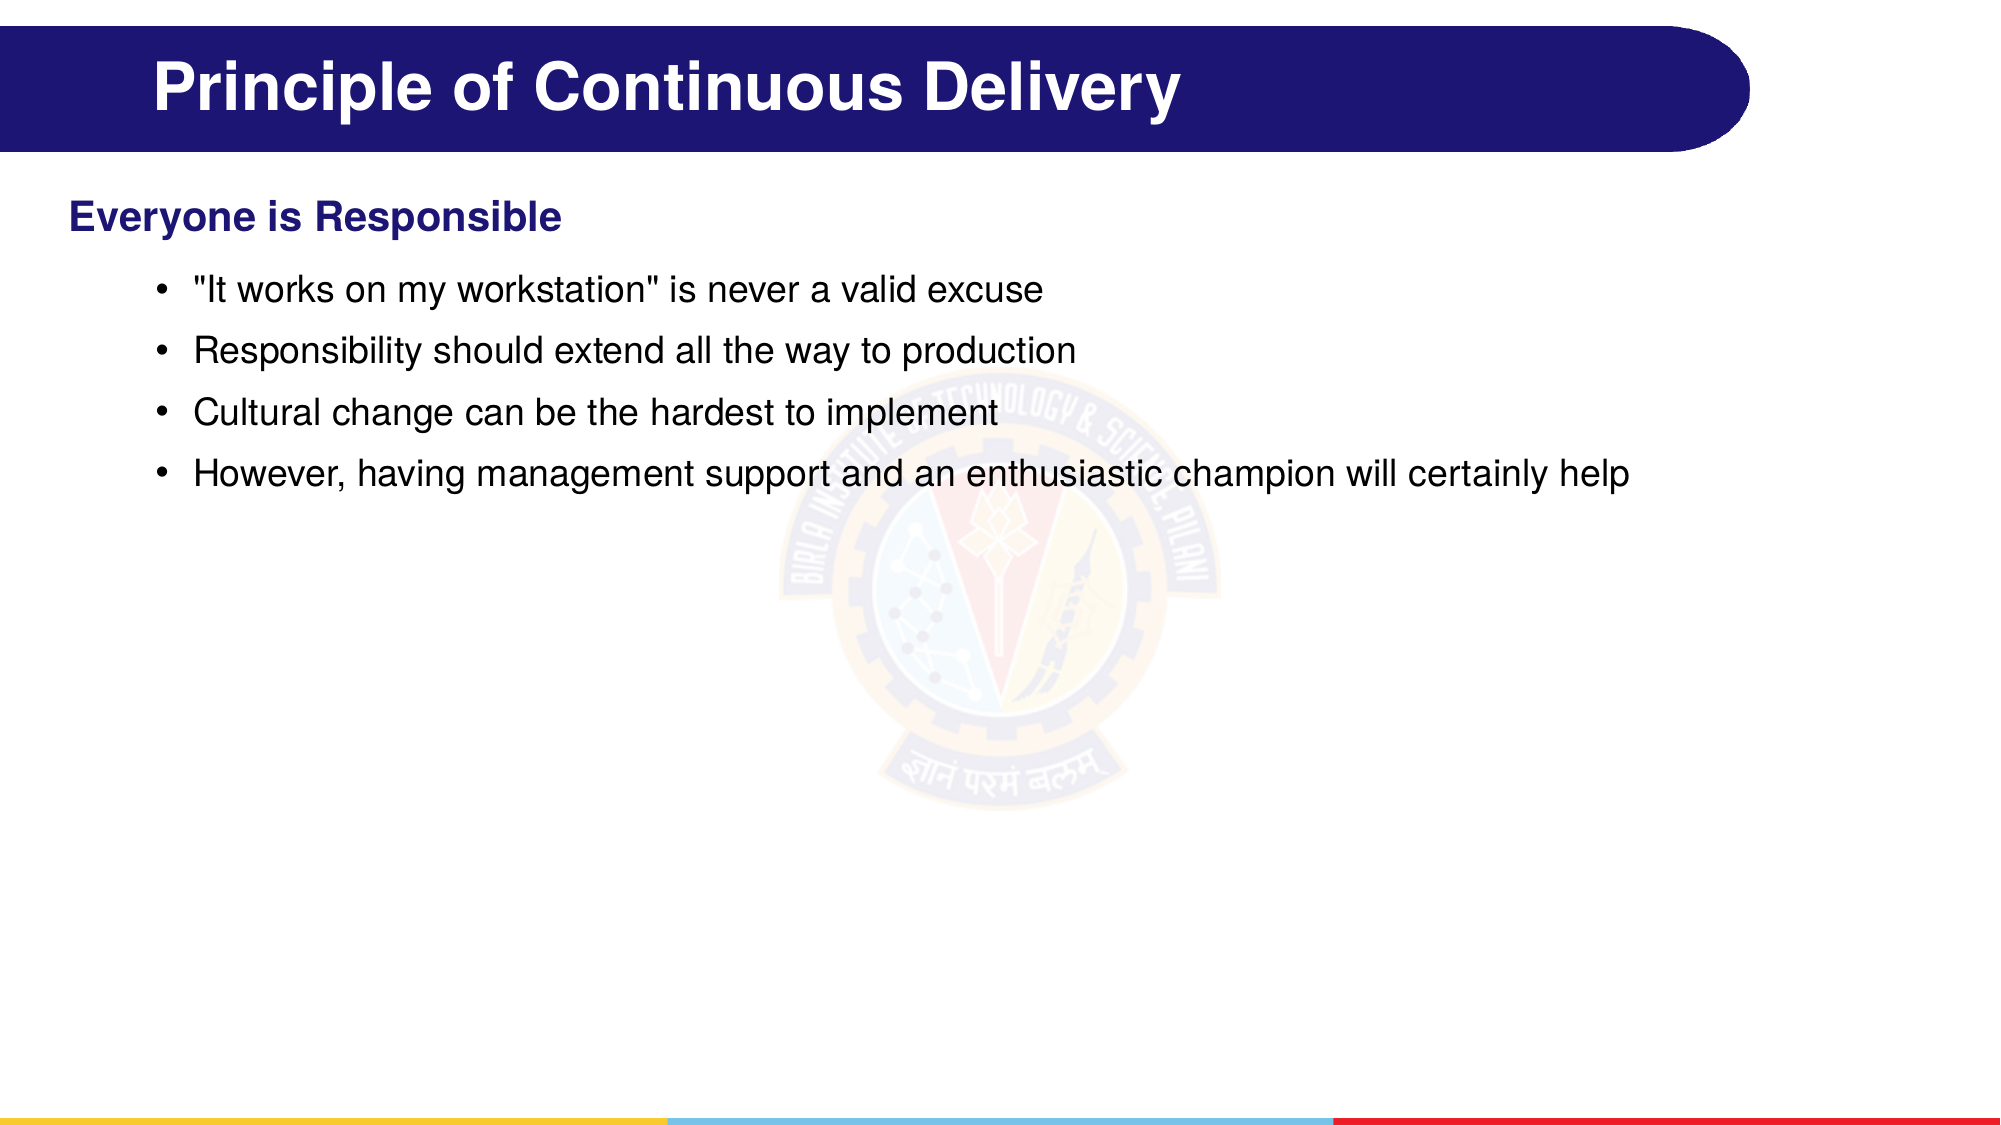

# Principle of Continuous Delivery
Everyone is Responsible
"It works on my workstation" is never a valid excuse
Responsibility should extend all the way to production
Cultural change can be the hardest to implement
However, having management support and an enthusiastic champion will certainly help